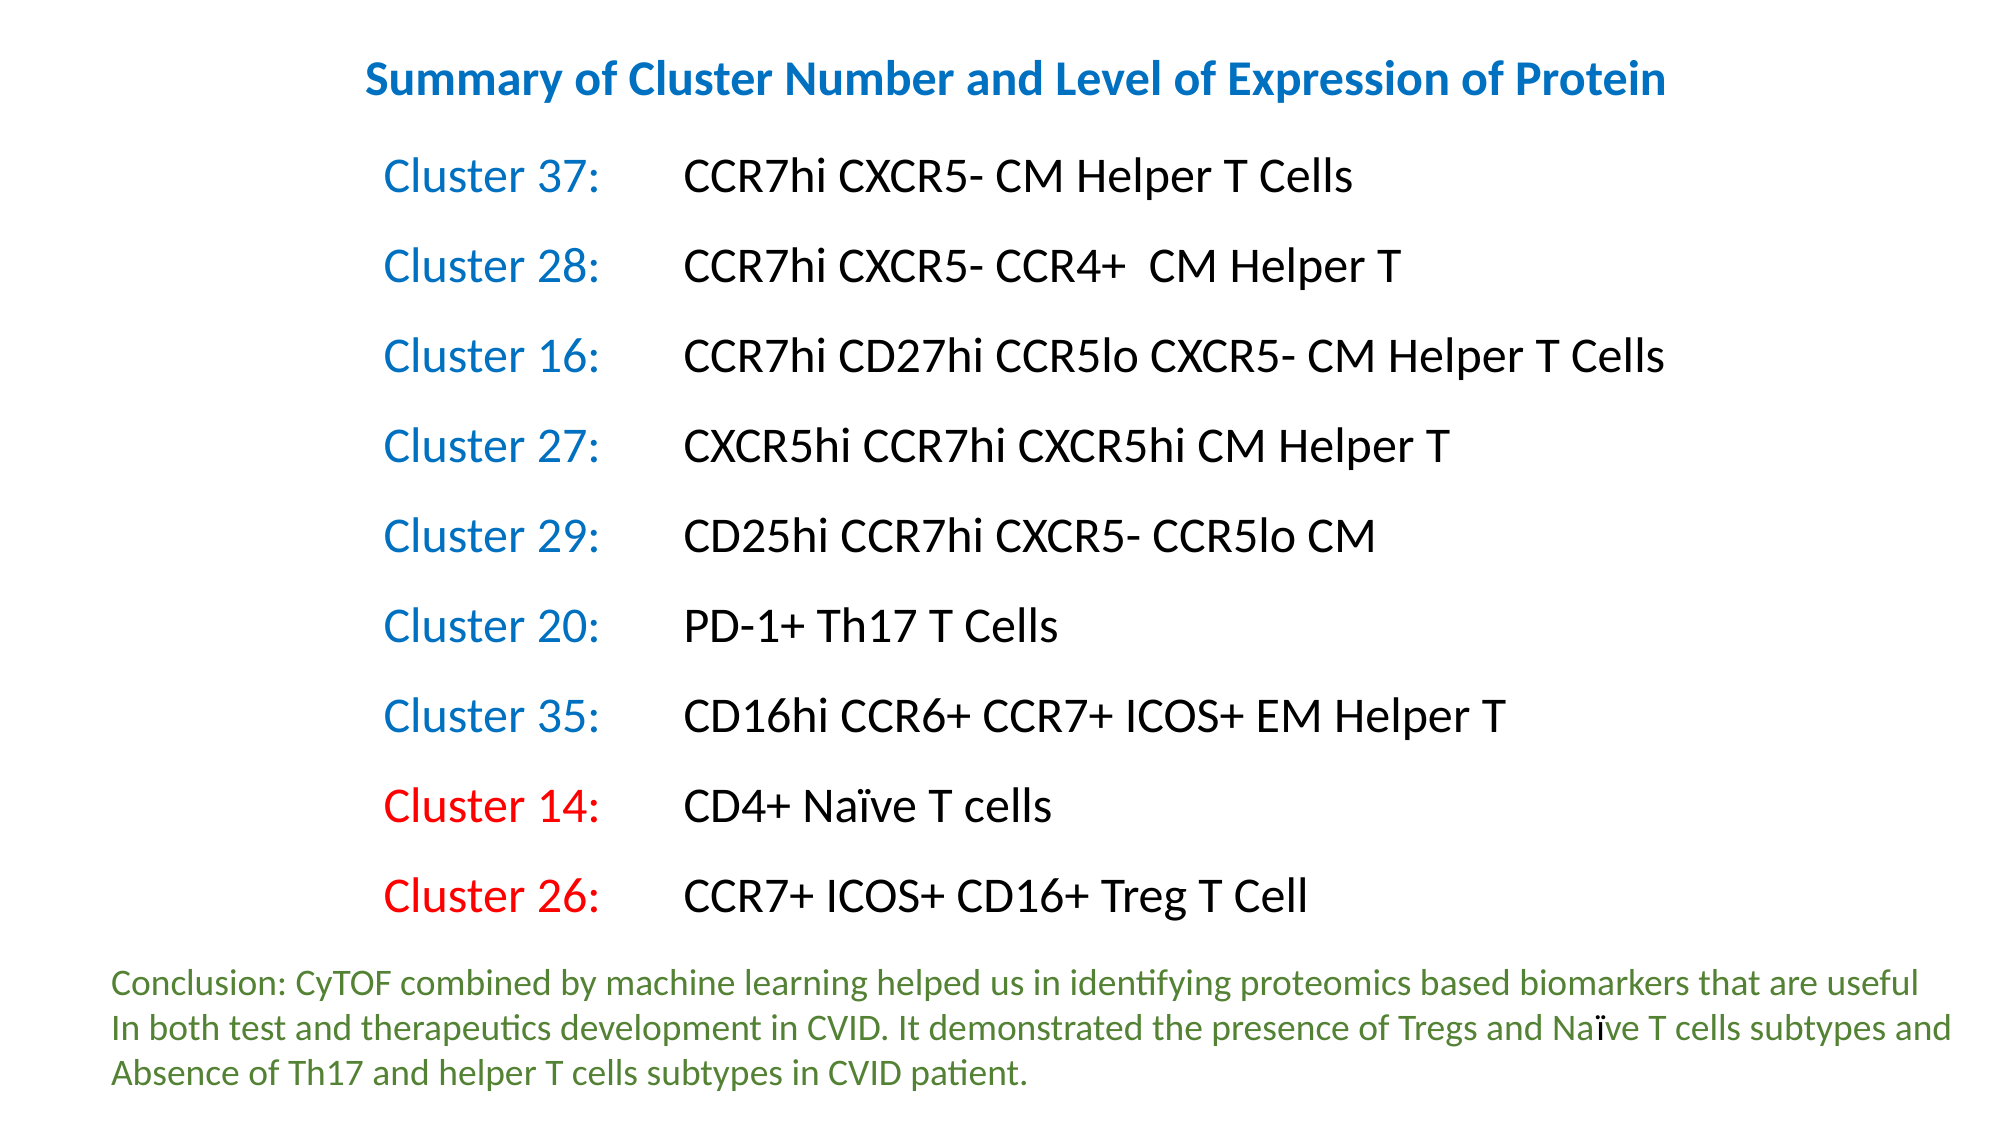

Summary of Cluster Number and Level of Expression of Protein

Cluster 37: 	CCR7hi CXCR5- CM Helper T Cells
Cluster 28: 	CCR7hi CXCR5- CCR4+  CM Helper T
Cluster 16: 	CCR7hi CD27hi CCR5lo CXCR5- CM Helper T Cells
Cluster 27: 	CXCR5hi CCR7hi CXCR5hi CM Helper T
Cluster 29: 	CD25hi CCR7hi CXCR5- CCR5lo CM
Cluster 20: 	PD-1+ Th17 T Cells
Cluster 35: 	CD16hi CCR6+ CCR7+ ICOS+ EM Helper T
Cluster 14: 	CD4+ Naïve T cells
Cluster 26: 	CCR7+ ICOS+ CD16+ Treg T Cell
Conclusion: CyTOF combined by machine learning helped us in identifying proteomics based biomarkers that are useful
In both test and therapeutics development in CVID. It demonstrated the presence of Tregs and Naïve T cells subtypes and
Absence of Th17 and helper T cells subtypes in CVID patient.